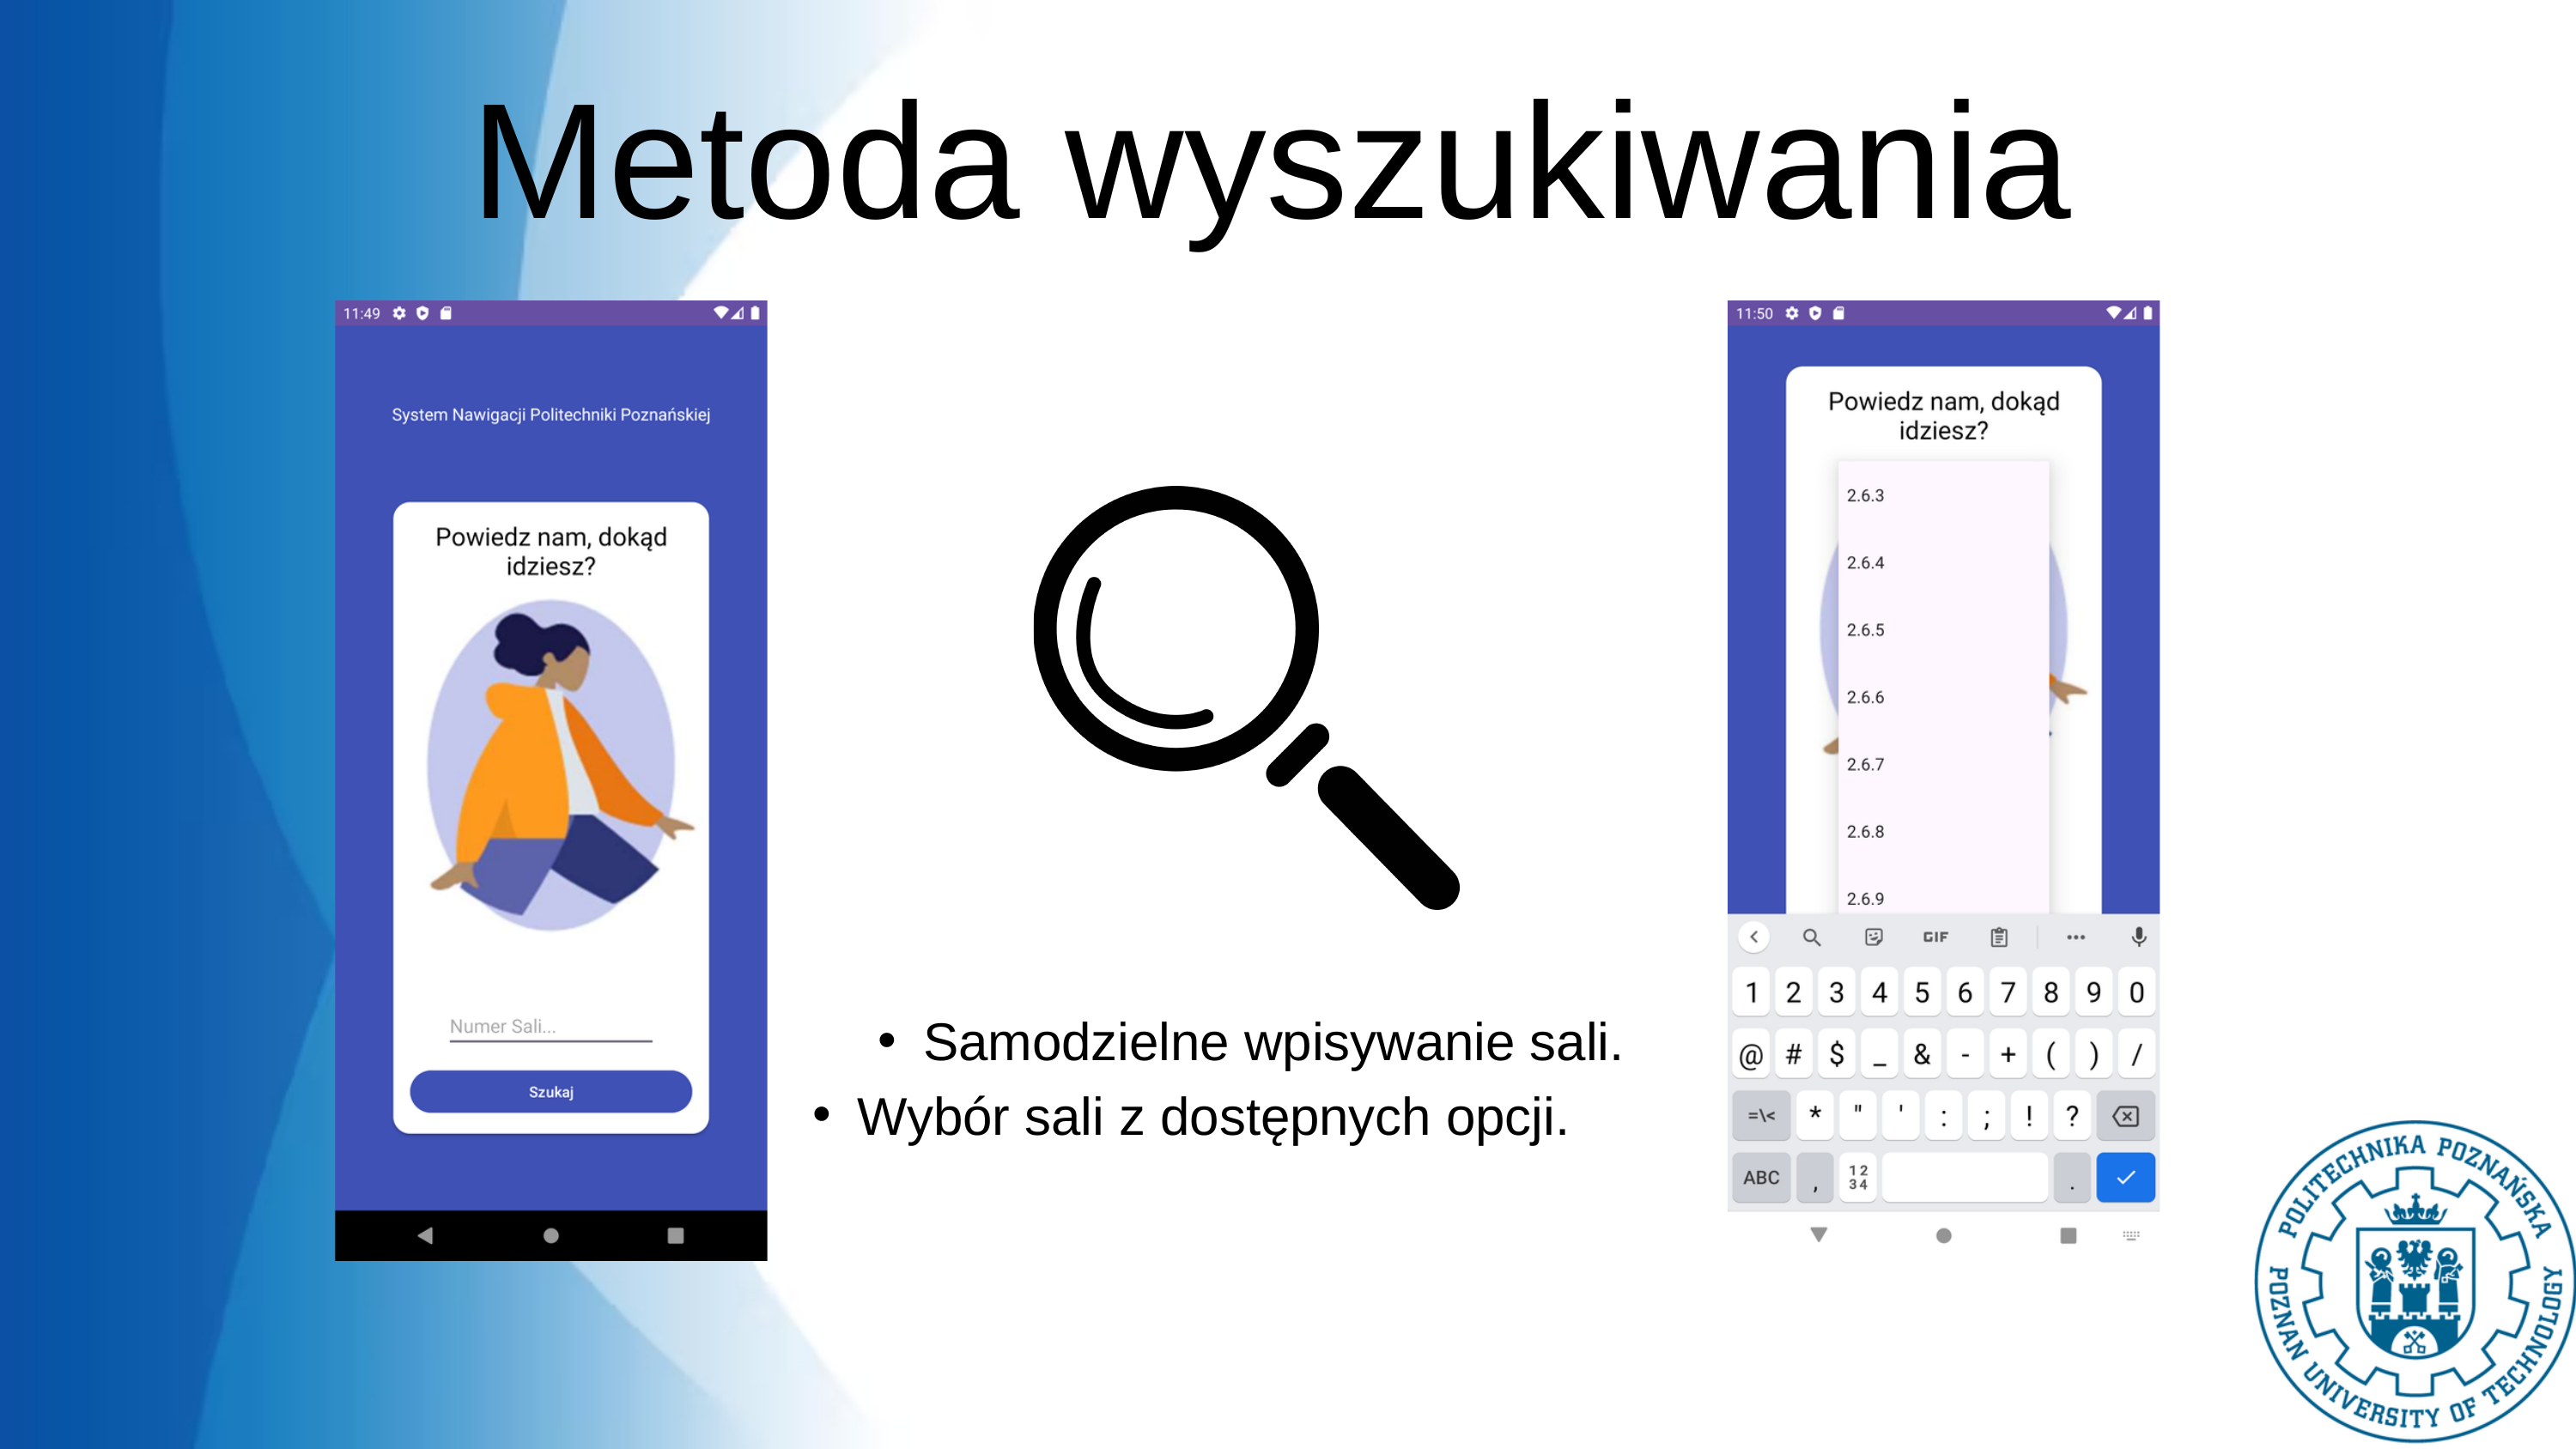

Metoda wyszukiwania

Samodzielne wpisywanie sali.
Wybór sali z dostępnych opcji.